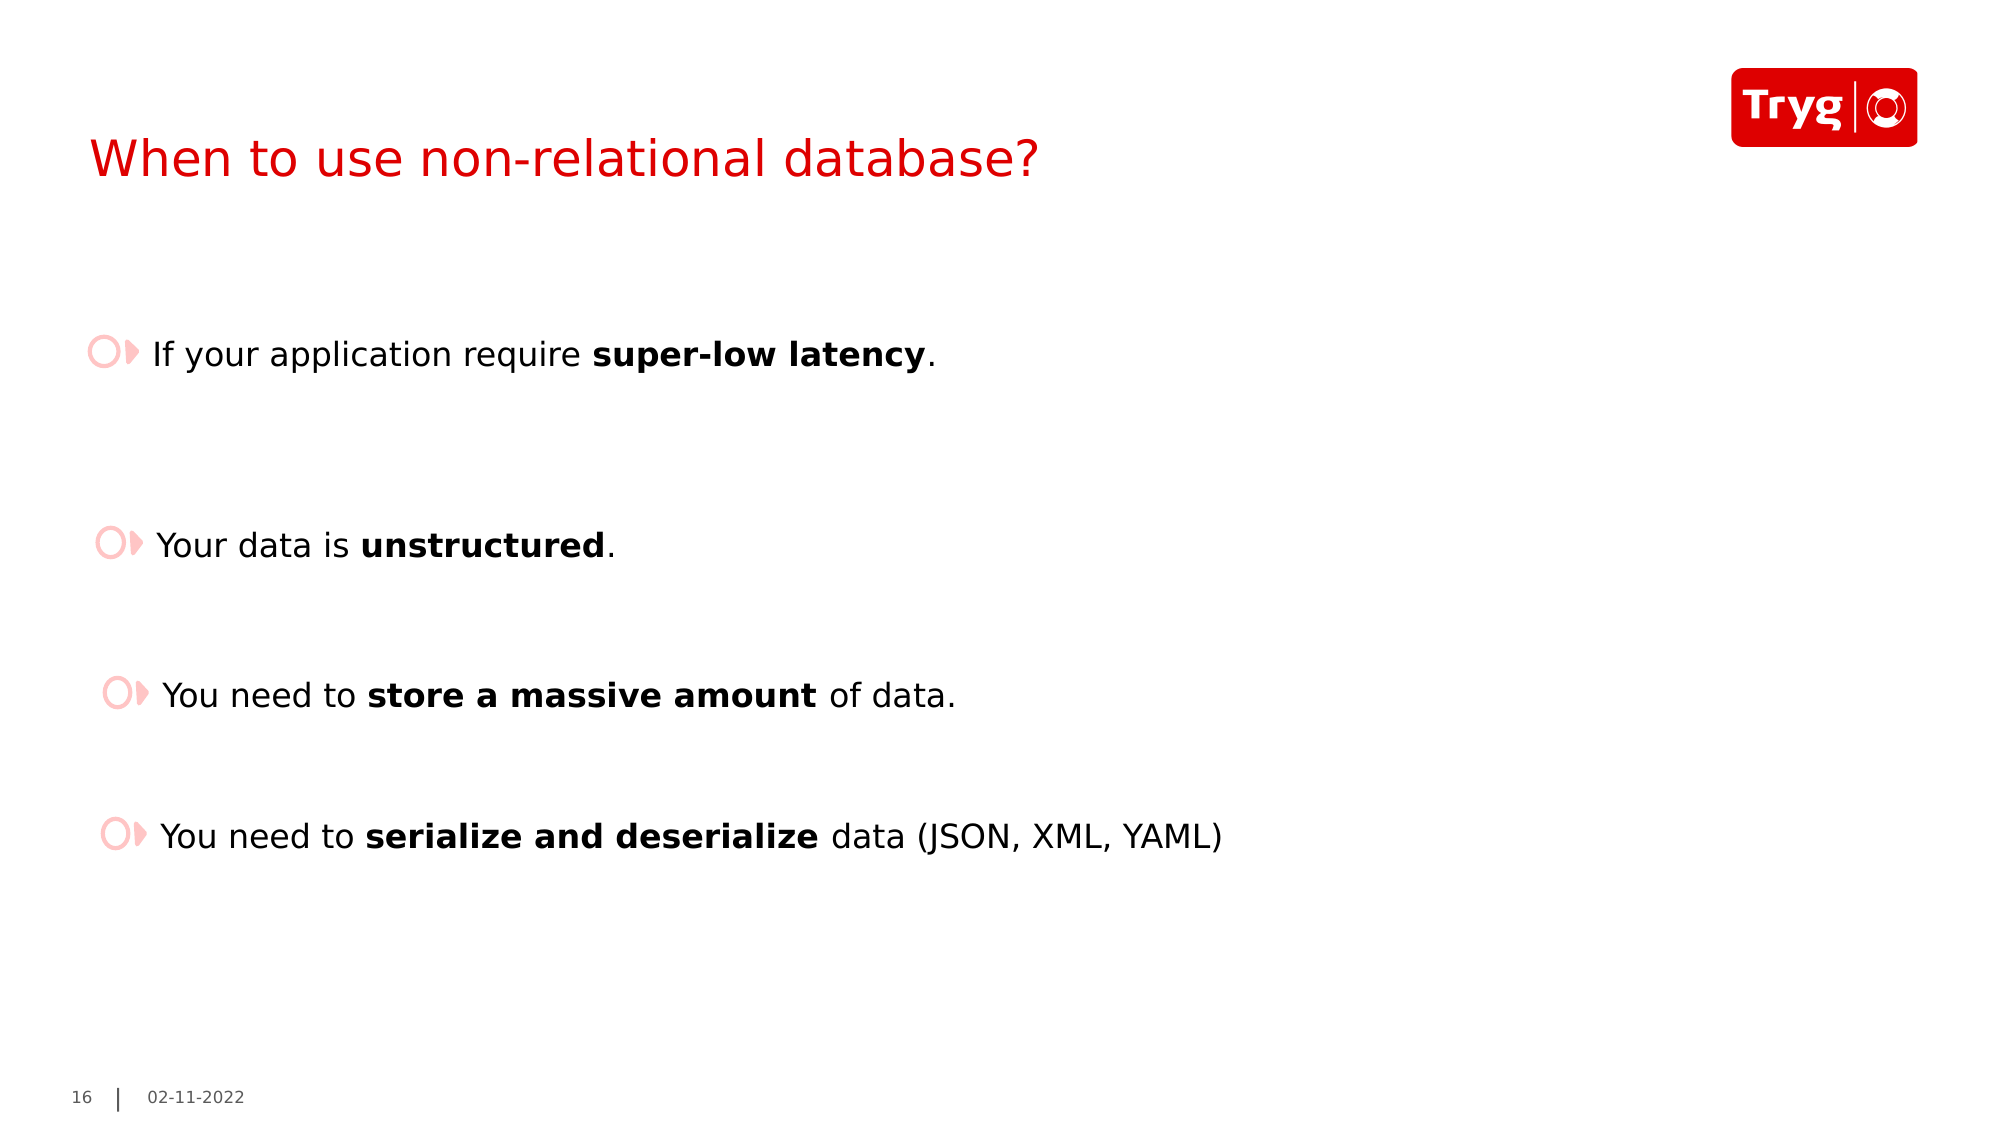

# When to use non-relational database?
If your application require super-low latency.

Your data is unstructured.

You need to store a massive amount of data.

You need to serialize and deserialize data (JSON, XML, YAML)

16
02-11-2022